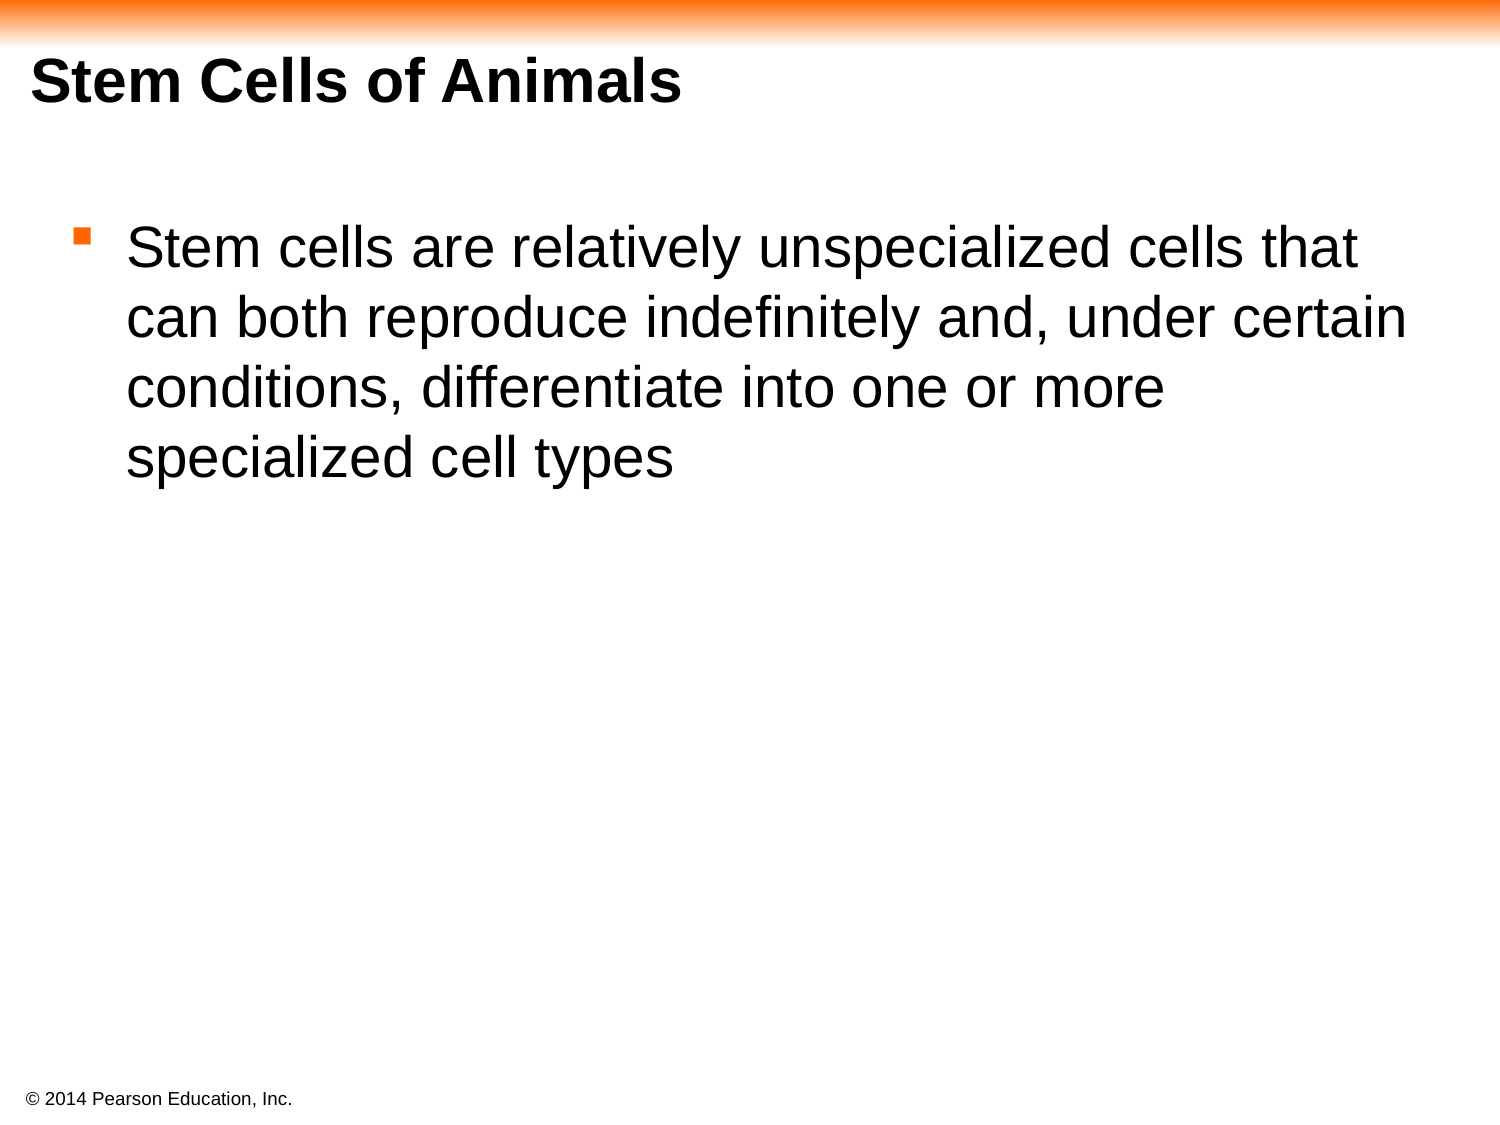

# Stem Cells of Animals
Stem cells are relatively unspecialized cells that can both reproduce indefinitely and, under certain conditions, differentiate into one or more specialized cell types